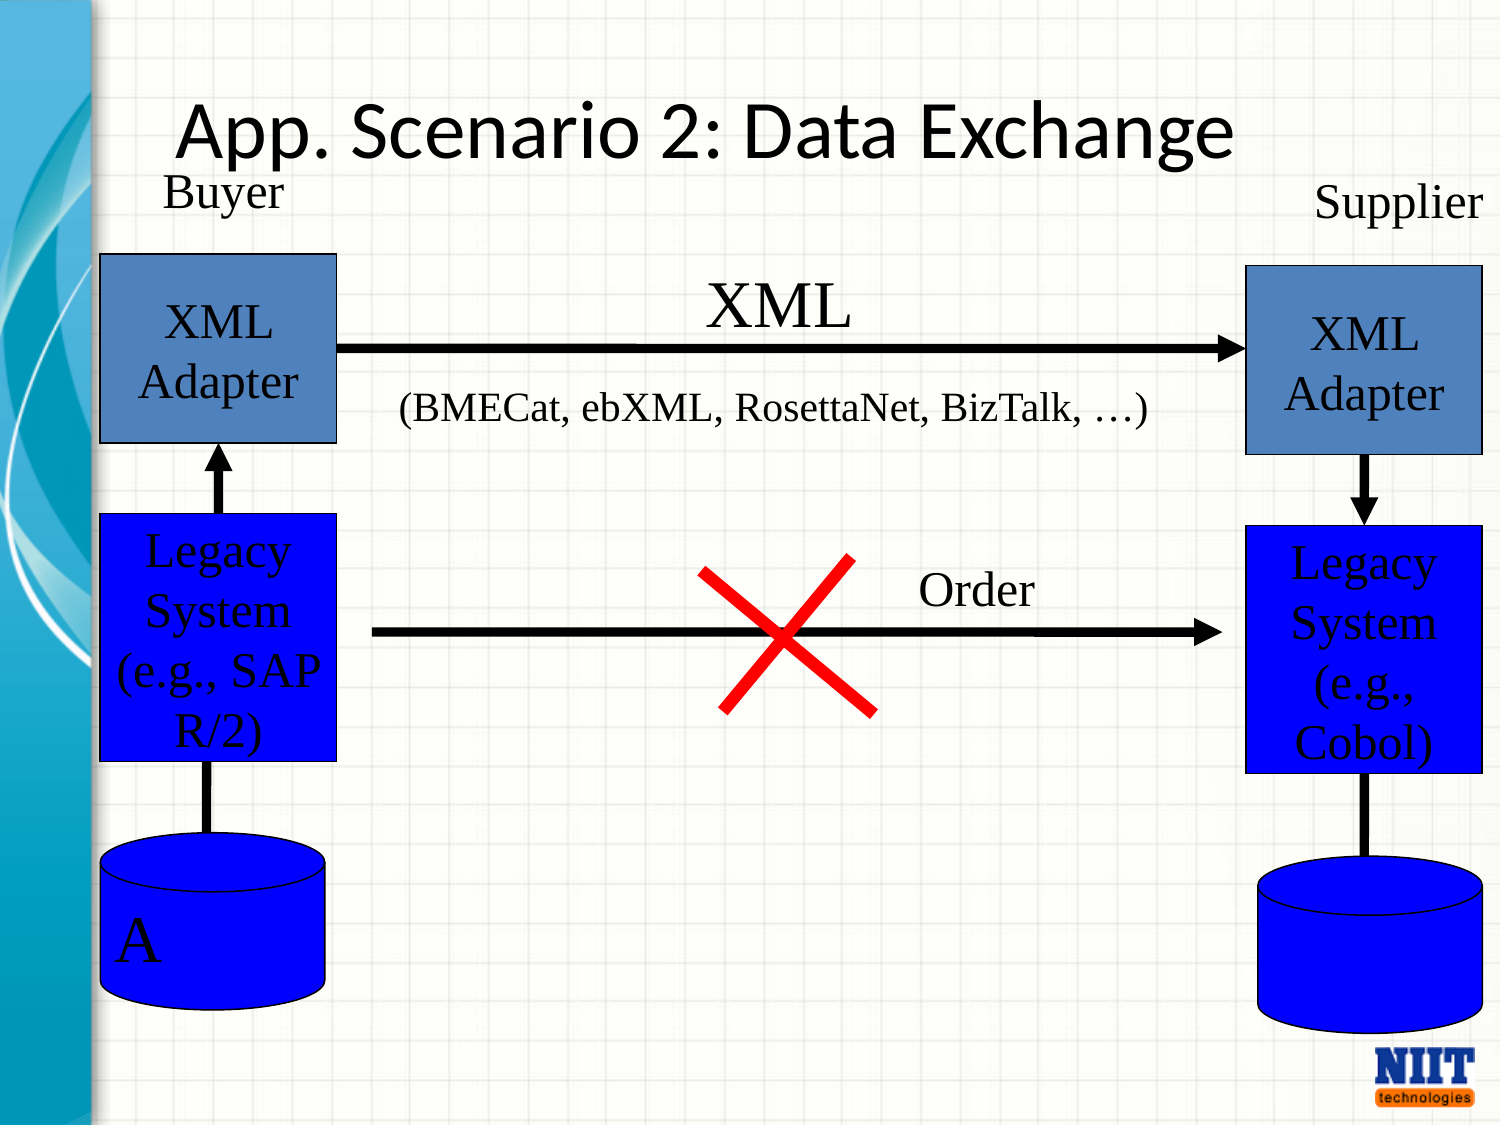

# App. Scenario 2: Data Exchange
Buyer
Supplier
Order
XML Adapter
XML Adapter
XML

(BMECat, ebXML, RosettaNet, BizTalk, …)

Legacy System (e.g., SAP R/2)
Legacy System (e.g., Cobol)

A